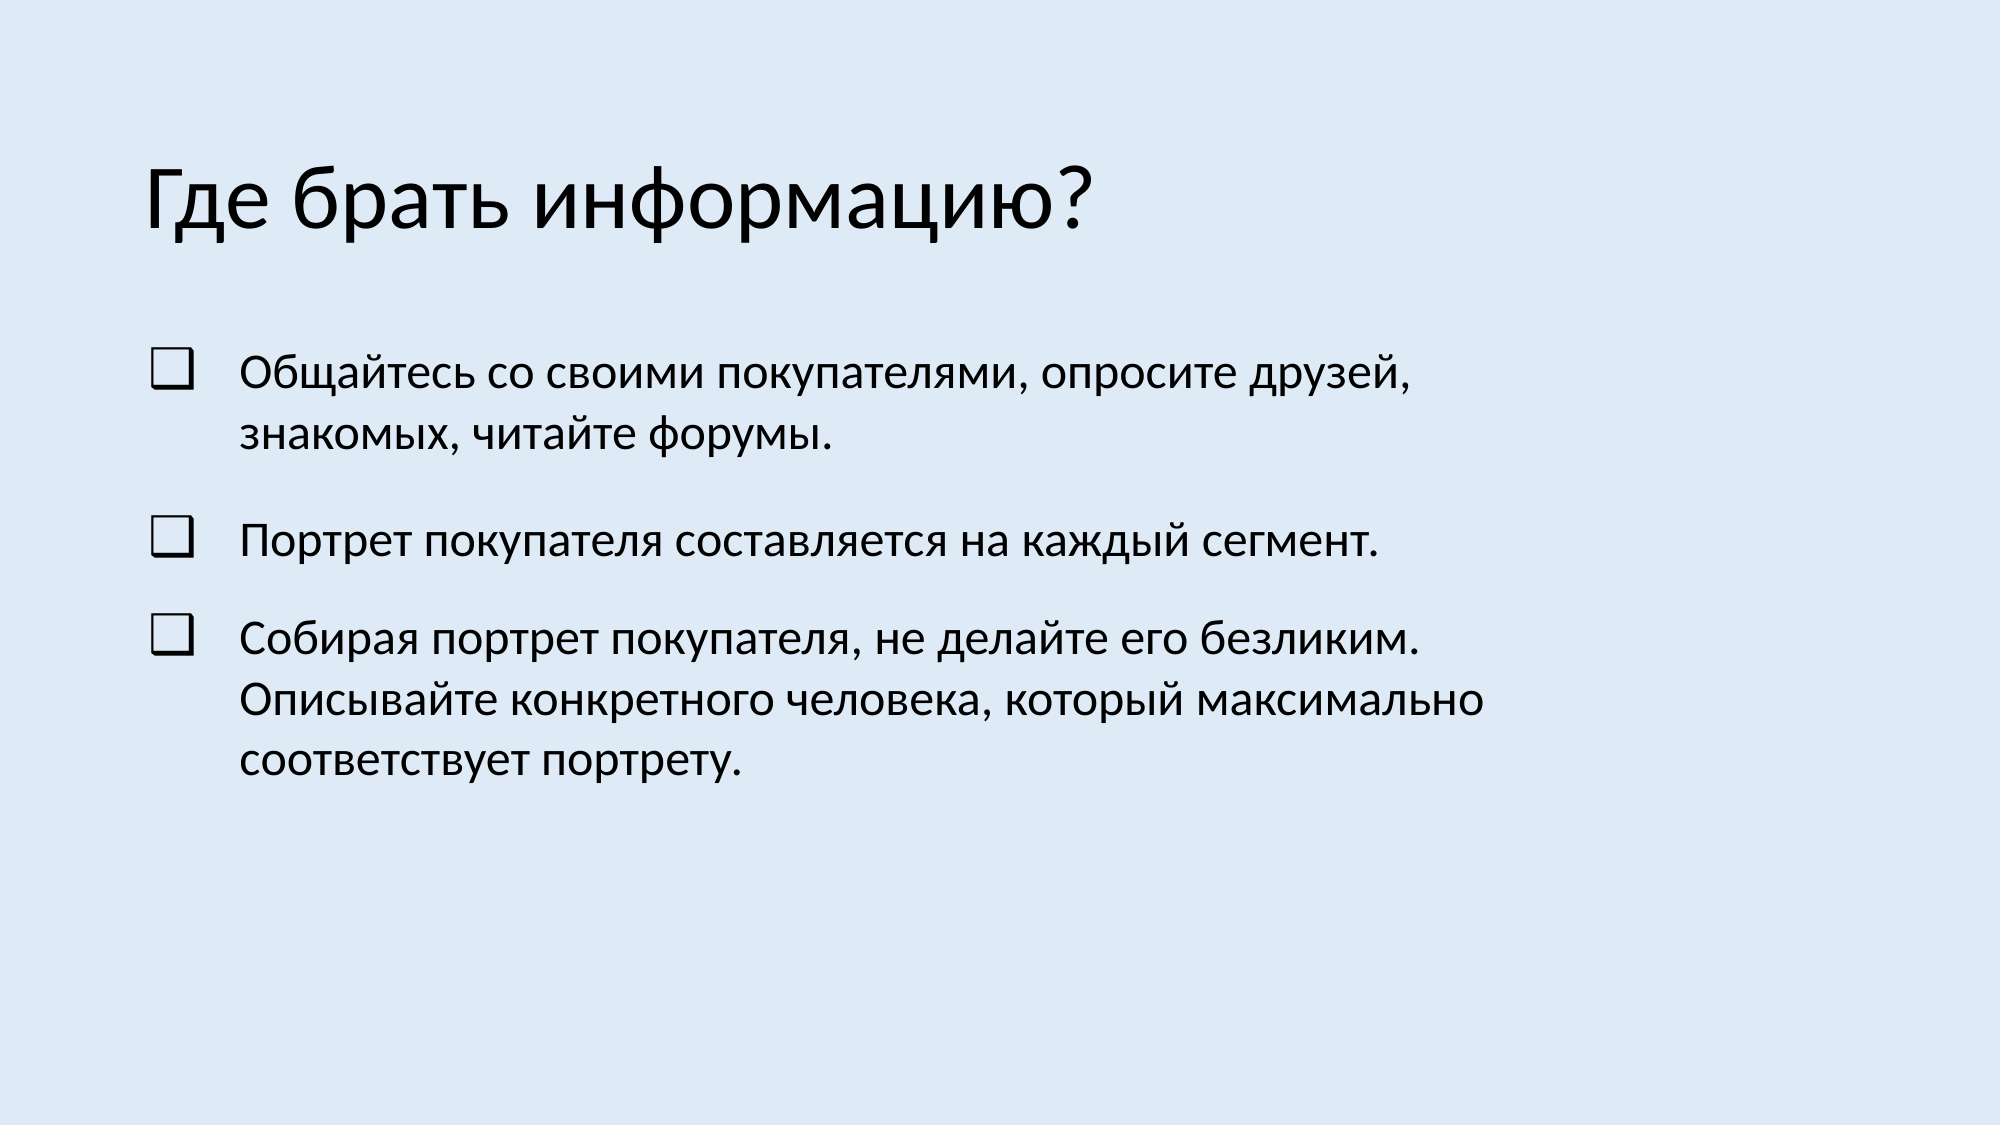

# Где брать информацию?
Общайтесь со своими покупателями, опросите друзей, знакомых, читайте форумы.
Портрет покупателя составляется на каждый сегмент.
Собирая портрет покупателя, не делайте его безликим. Описывайте конкретного человека, который максимально соответствует портрету.